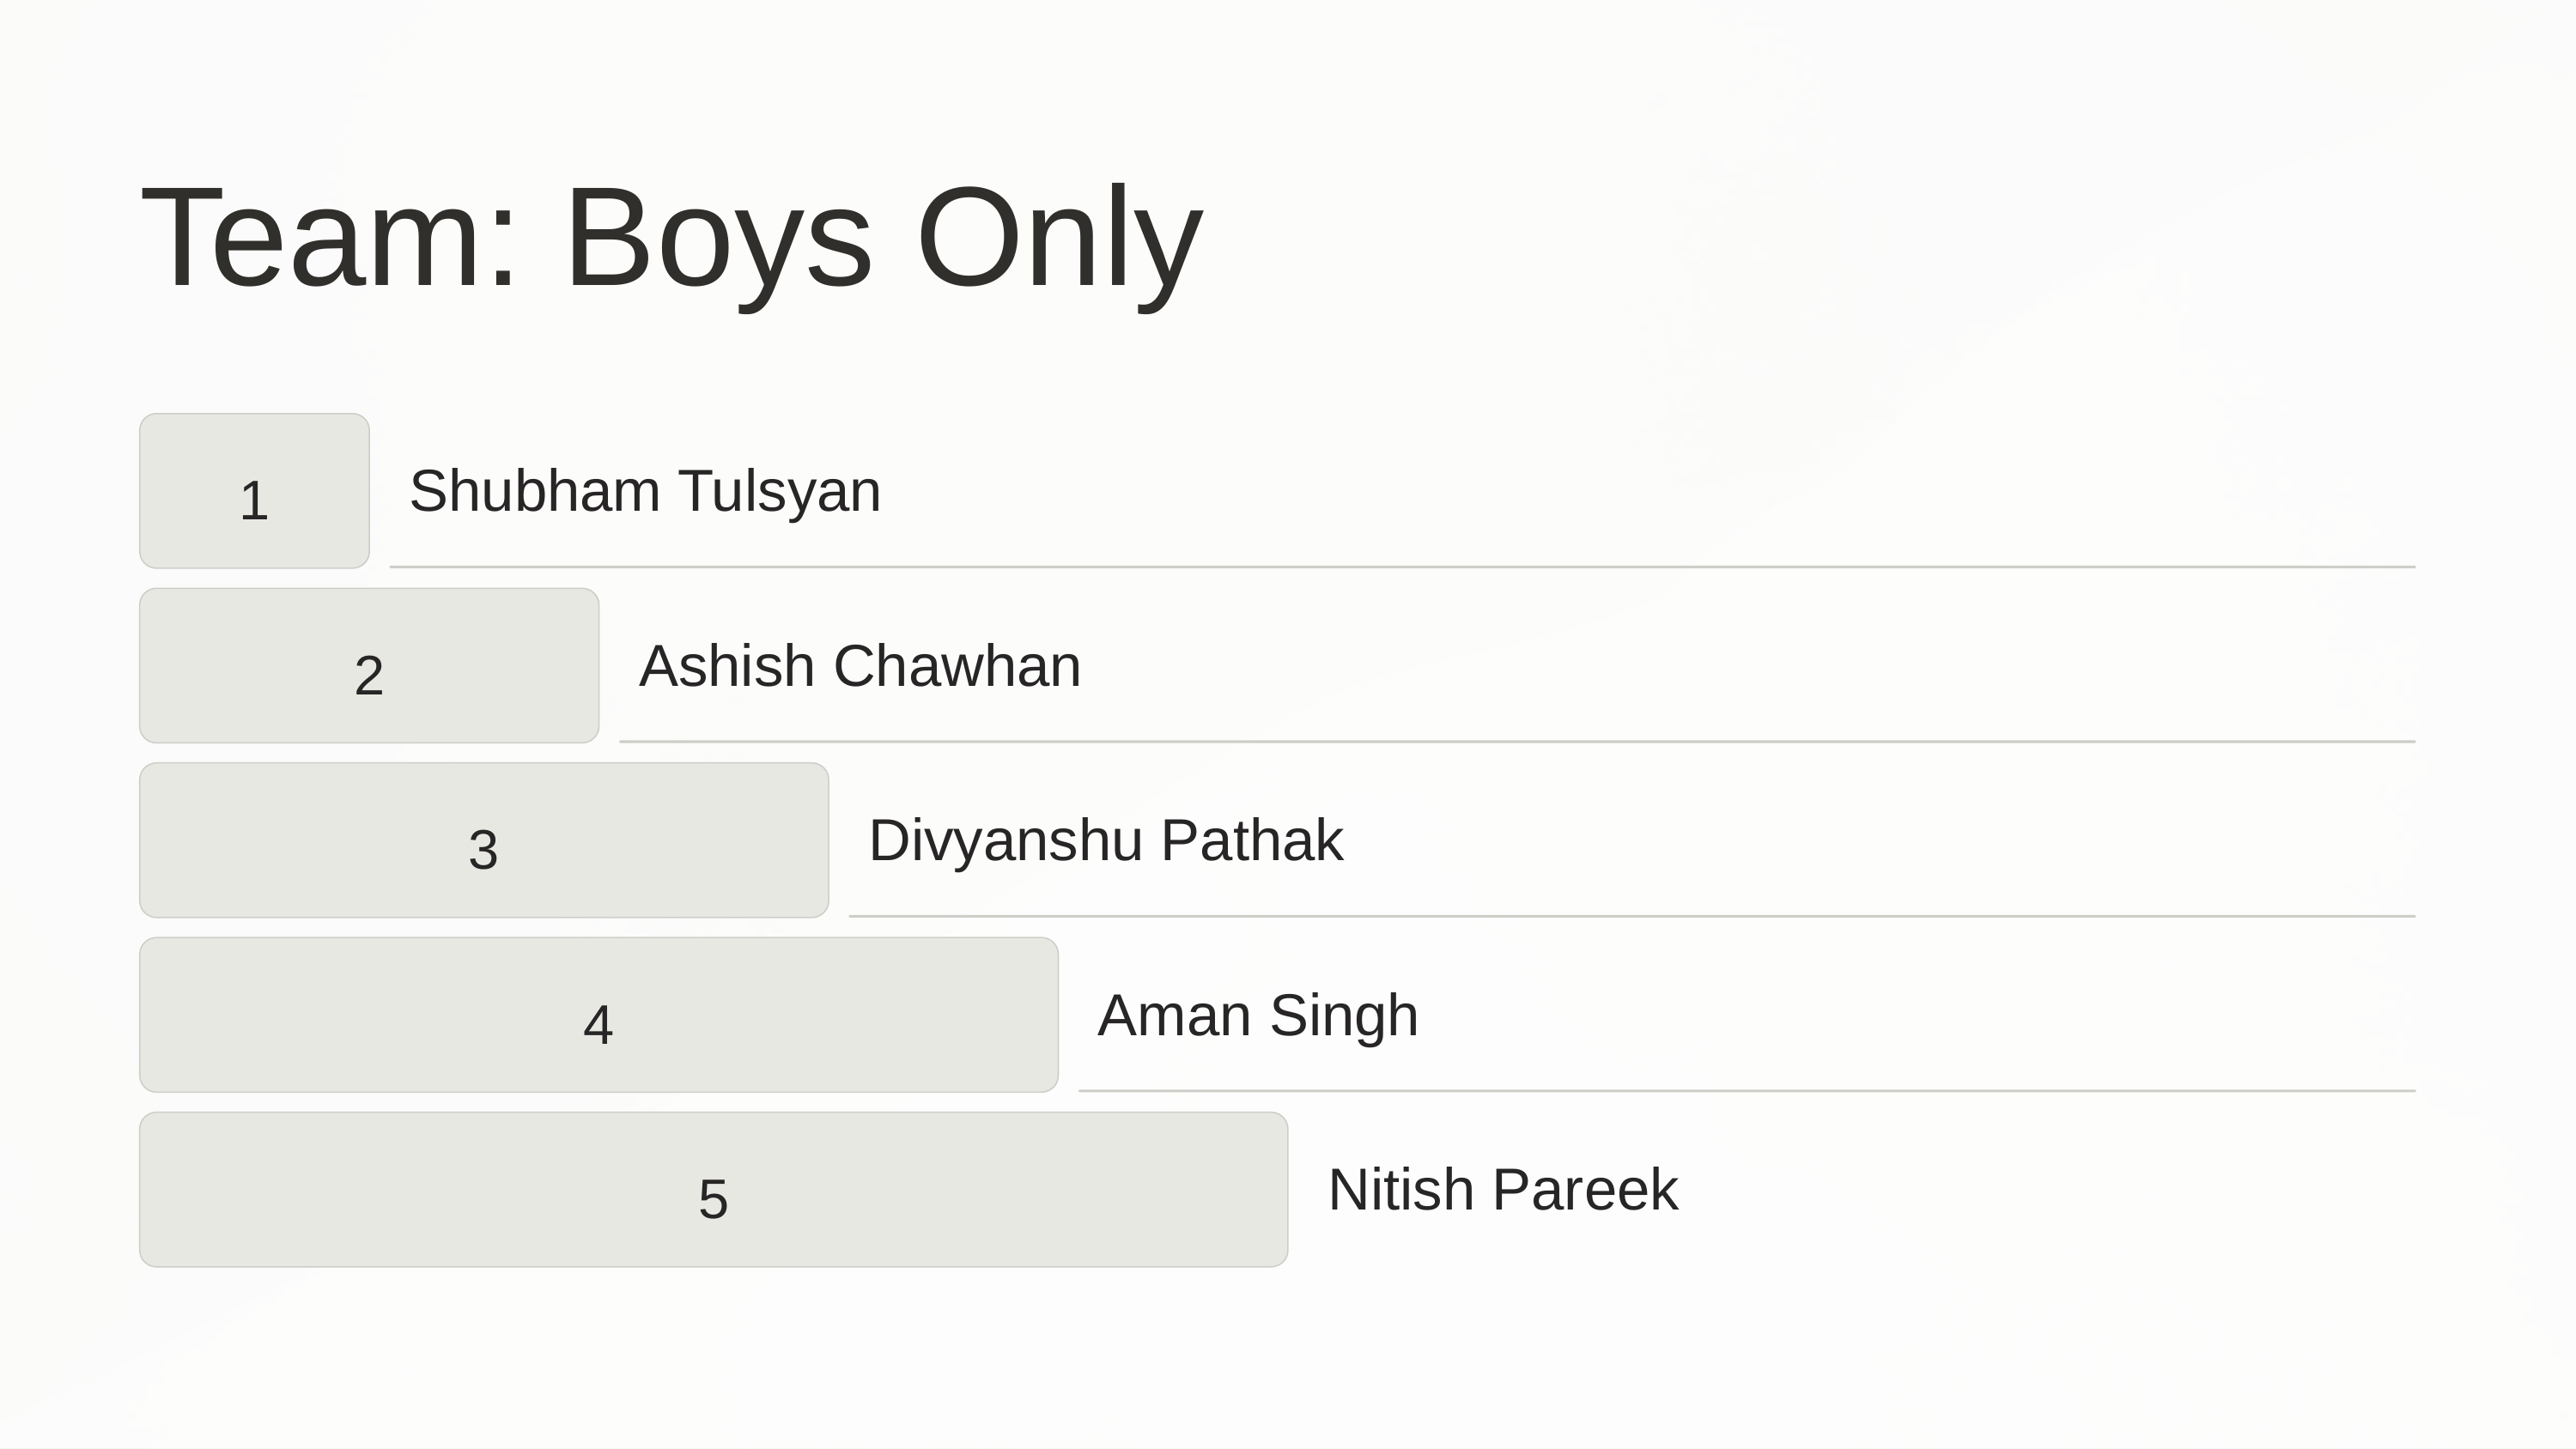

Team: Boys Only

Shubham Tulsyan

1

Ashish Chawhan

2

Divyanshu Pathak

3

Aman Singh

4

Nitish Pareek

5